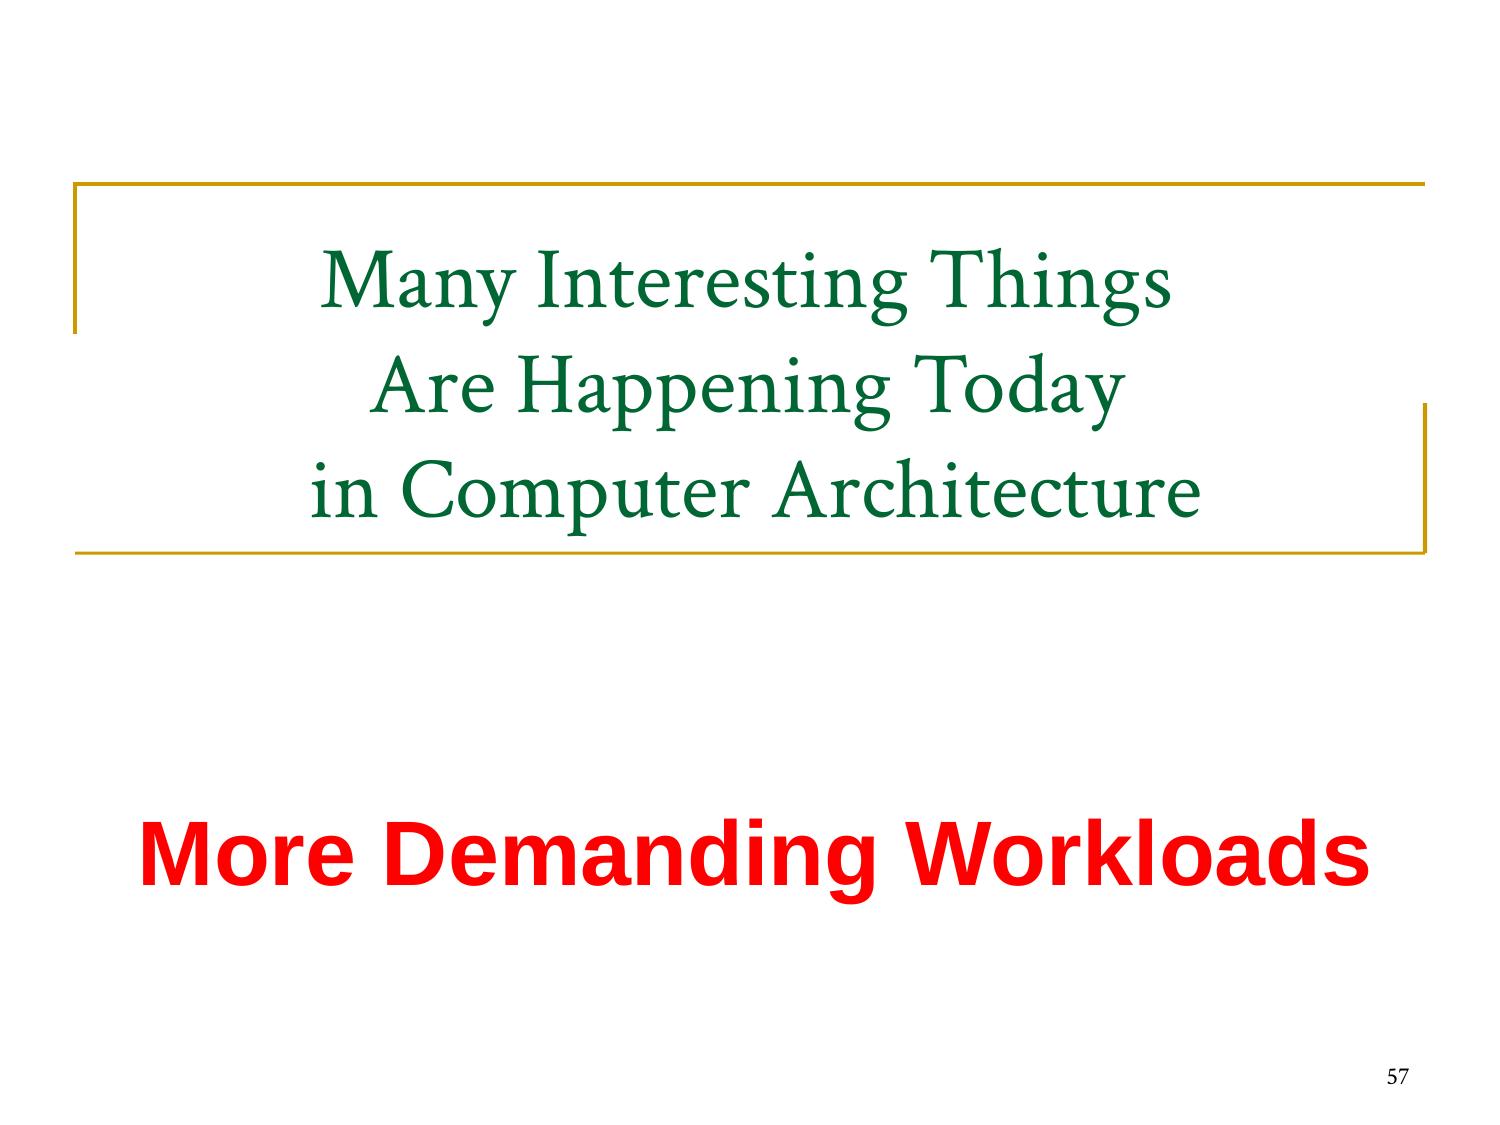

# Many Interesting Things Are Happening Today in Computer Architecture
More Demanding Workloads

57